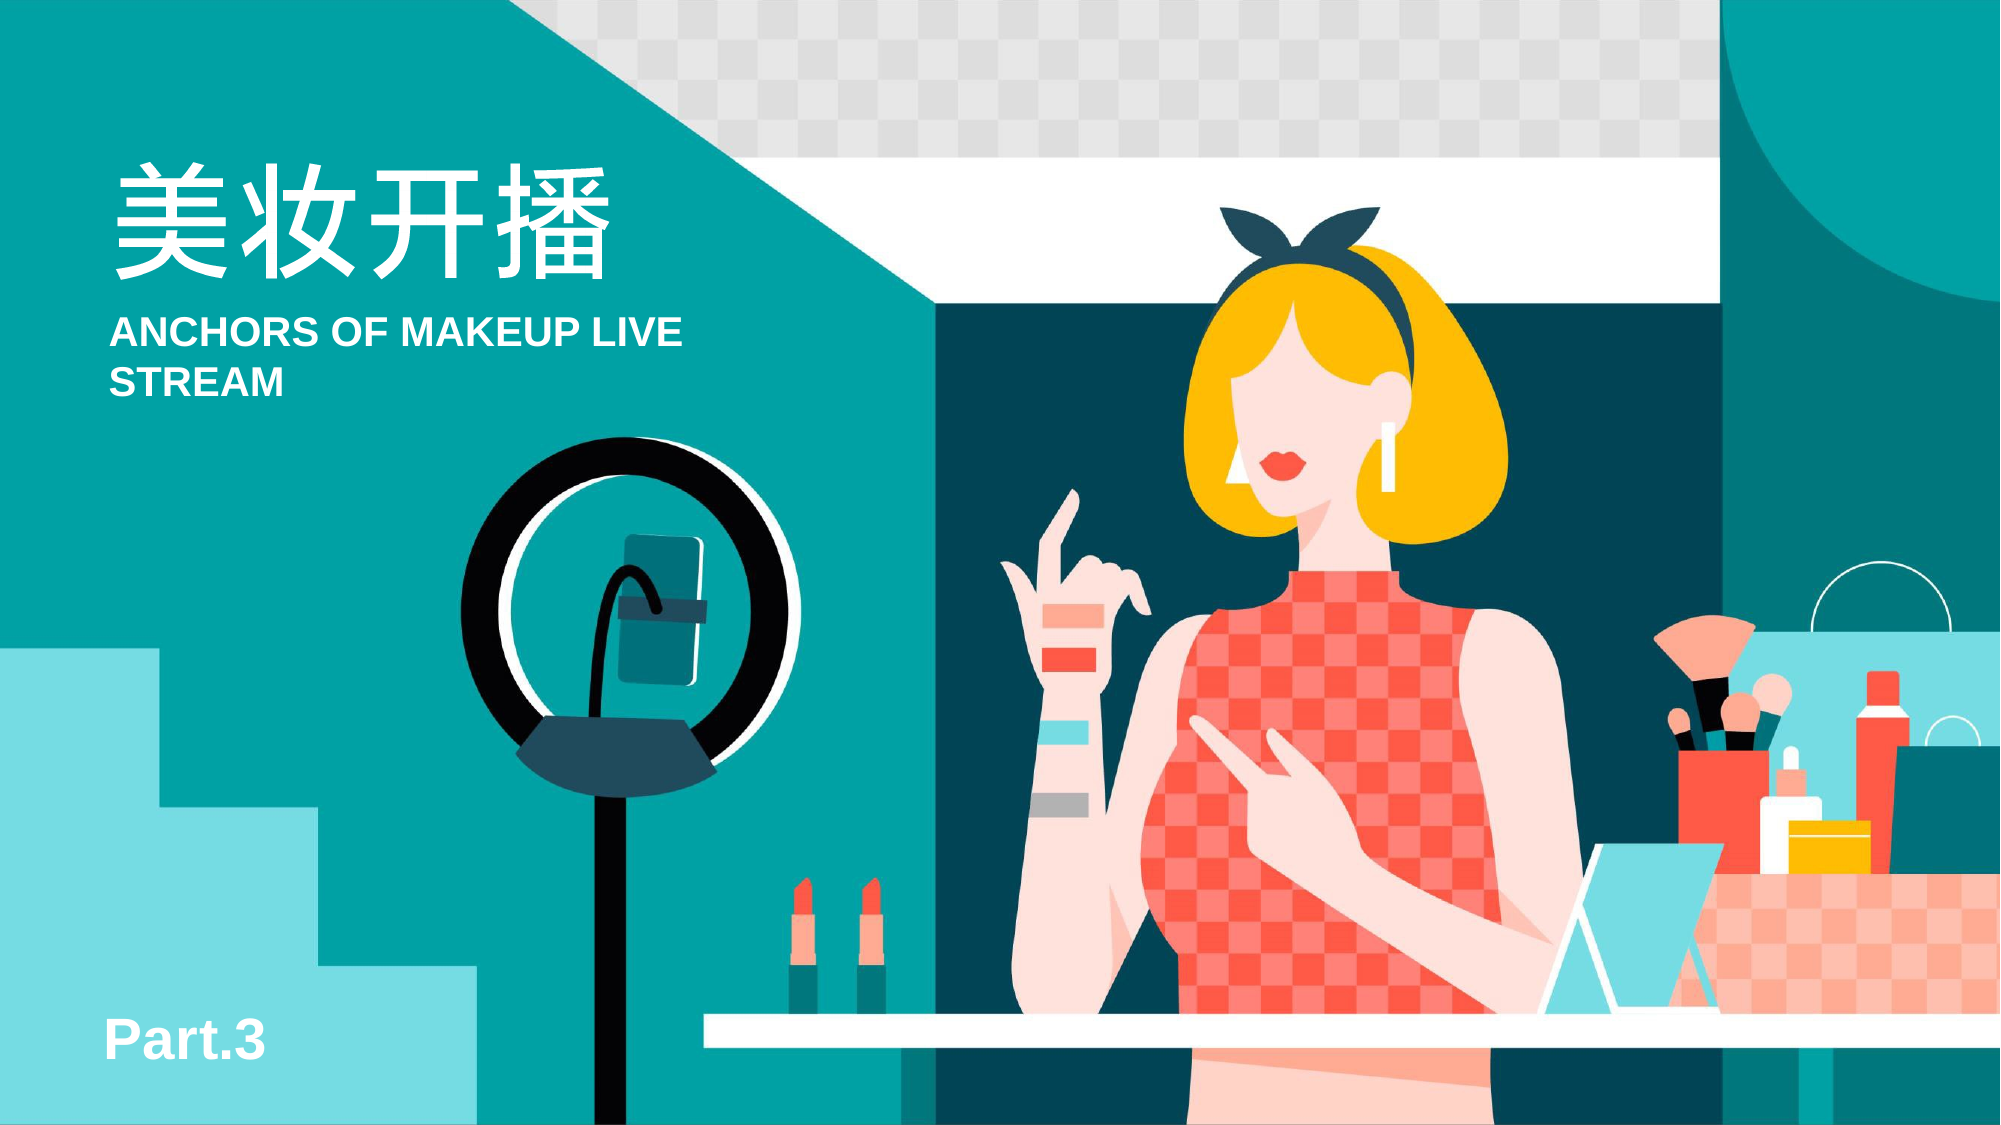

# ANCHORS OF MAKEUP LIVE STREAM
Part.3